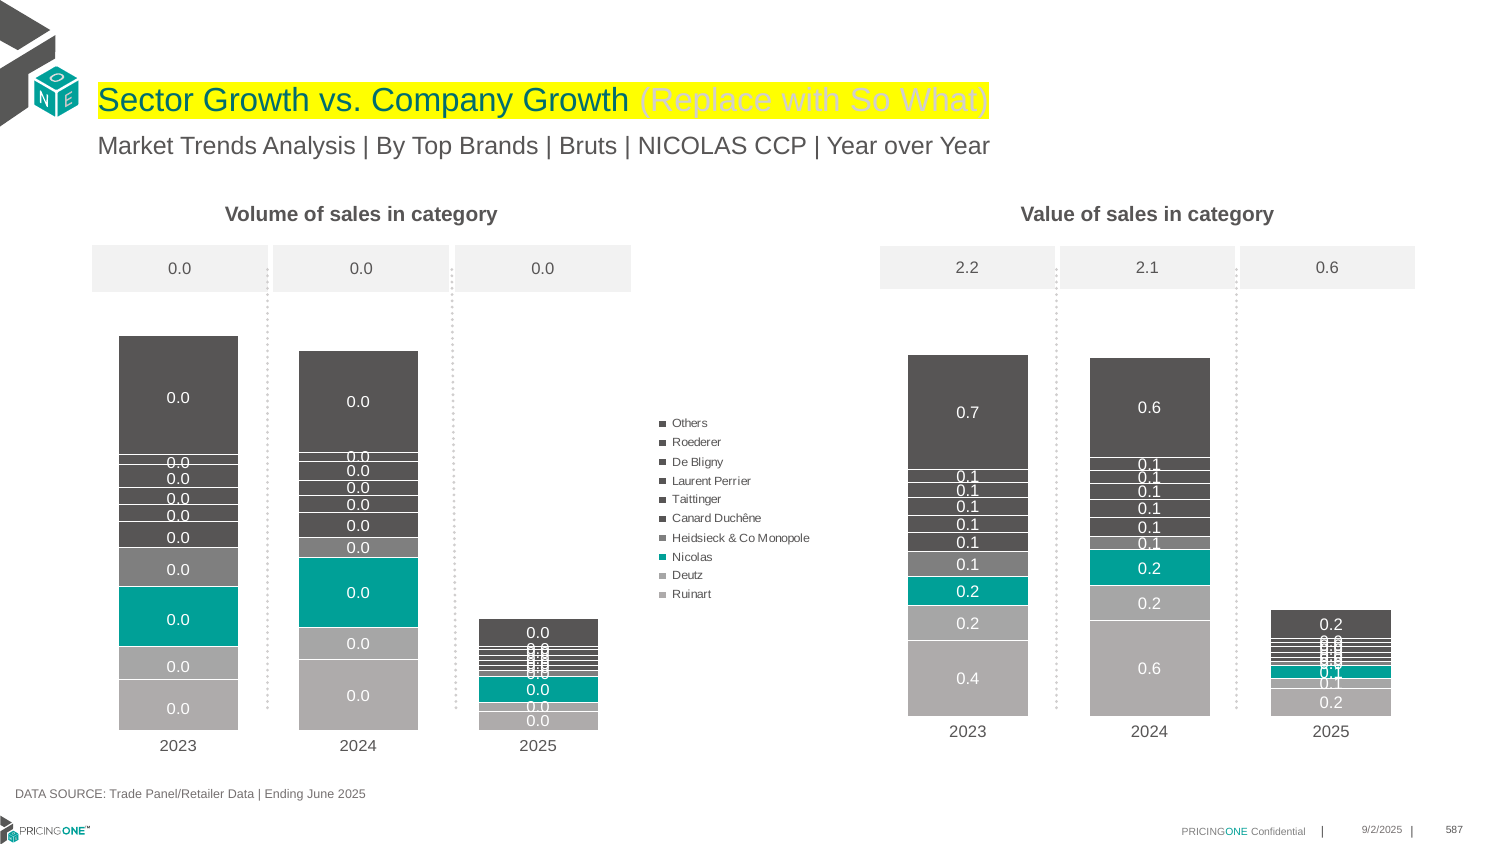

# Sector Growth vs. Company Growth (Replace with So What)
Market Trends Analysis | By Top Brands | Bruts | NICOLAS CCP | Year over Year
| Value of sales in category |  |  |
| --- | --- | --- |
| 2.2 | 2.1 | 0.6 |
| Volume of sales in category |  |  |
| --- | --- | --- |
| 0.0 | 0.0 | 0.0 |

### Chart

| Category | Ruinart | Deutz | Nicolas | Heidsieck & Co Monopole | Canard Duchêne | Taittinger | Laurent Perrier | De Bligny | Roederer | Others |
|---|---|---|---|---|---|---|---|---|---|---|
| 2023 | 0.449009 | 0.208421 | 0.174361 | 0.149947 | 0.114383 | 0.103562 | 0.10643 | 0.087042 | 0.080039 | 0.687515 |
| 2024 | 0.569492 | 0.20861 | 0.213775 | 0.082237 | 0.109995 | 0.10964 | 0.095495 | 0.077158 | 0.075912 | 0.599976 |
| 2025 | 0.165545 | 0.059317 | 0.078005 | 0.025417 | 0.023351 | 0.029457 | 0.031627 | 0.024205 | 0.024923 | 0.175597 |

### Chart

| Category | Ruinart | Deutz | Nicolas | Heidsieck & Co Monopole | Canard Duchêne | Taittinger | Laurent Perrier | De Bligny | Roederer | Others |
|---|---|---|---|---|---|---|---|---|---|---|
| 2023 | 0.005303 | 0.003411 | 0.006246 | 0.004057 | 0.002734 | 0.001738 | 0.001739 | 0.002417 | 0.001019 | 0.012335 |
| 2024 | 0.007359 | 0.003373 | 0.00726 | 0.002055 | 0.002598 | 0.001754 | 0.001601 | 0.001951 | 0.00094 | 0.010555 |
| 2025 | 0.002042 | 0.000905 | 0.002634 | 0.000661 | 0.000525 | 0.000481 | 0.000546 | 0.000594 | 0.000303 | 0.002948 |
DATA SOURCE: Trade Panel/Retailer Data | Ending June 2025

9/2/2025
587